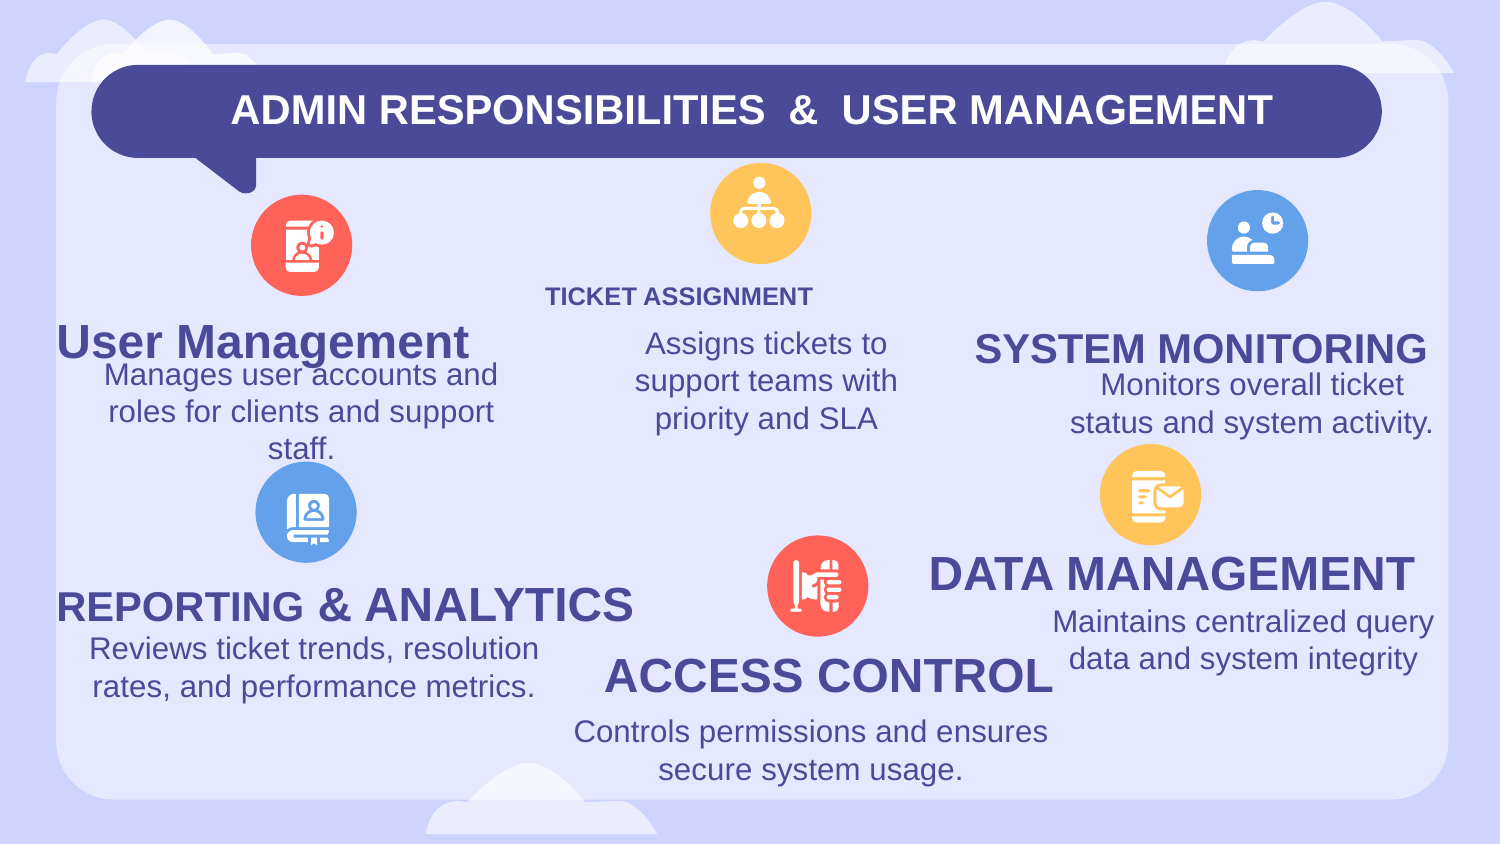

# ADMIN RESPONSIBILITIES  &  USER MANAGEMENT

TICKET ASSIGNMENT
User Management
SYSTEM MONITORING
Assigns tickets to support teams with priority and SLA
Monitors overall ticket status and system activity.
Manages user accounts and roles for clients and support staff.

REPORTING & ANALYTICS
DATA MANAGEMENT

Maintains centralized query data and system integrity
Reviews ticket trends, resolution rates, and performance metrics.
ACCESS CONTROL
Controls permissions and ensures secure system usage.